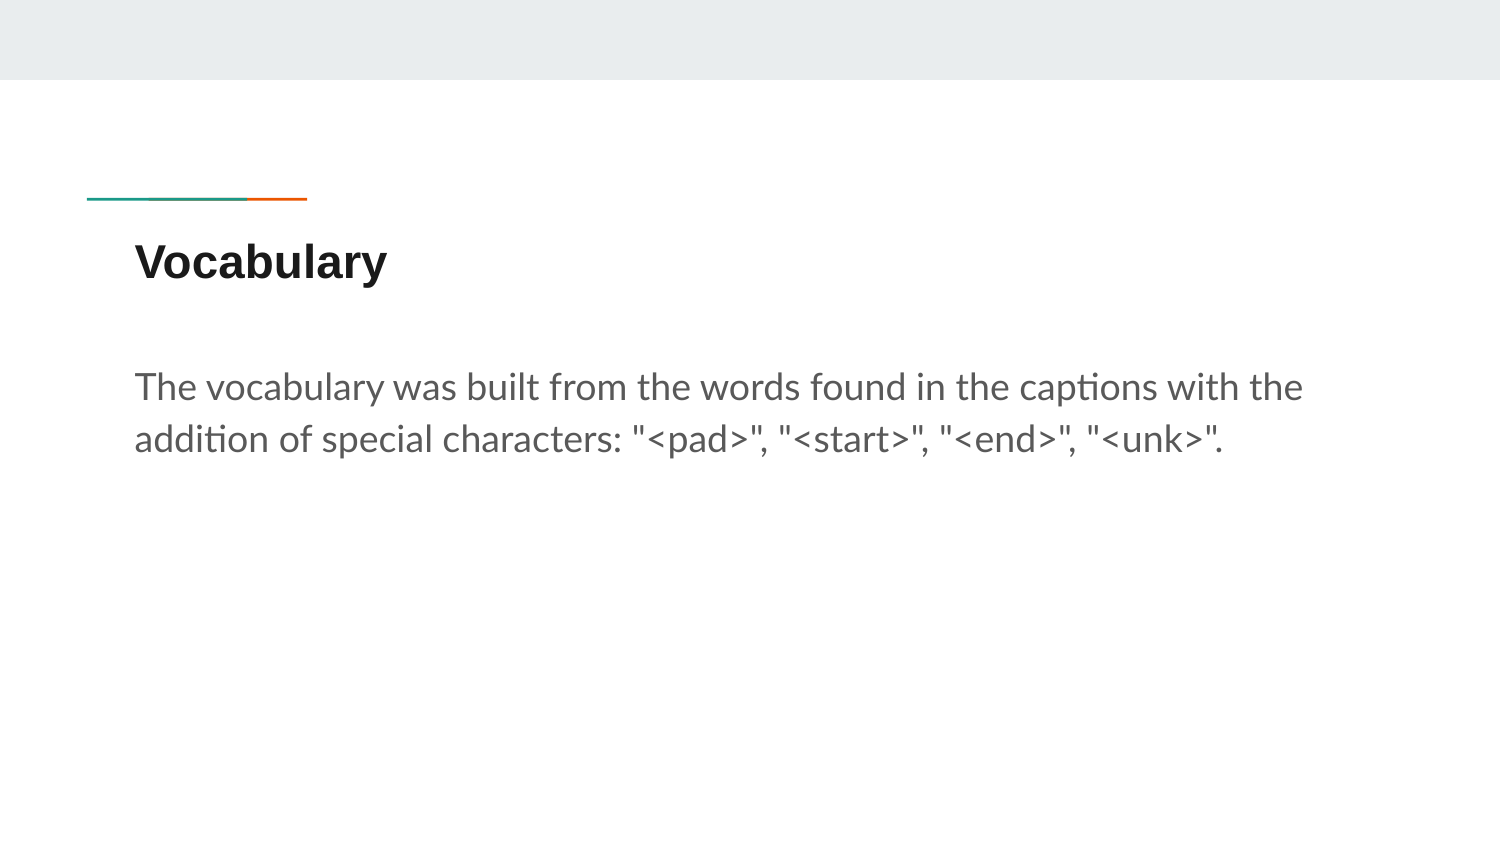

# Vocabulary
The vocabulary was built from the words found in the captions with the addition of special characters: "<pad>", "<start>", "<end>", "<unk>".